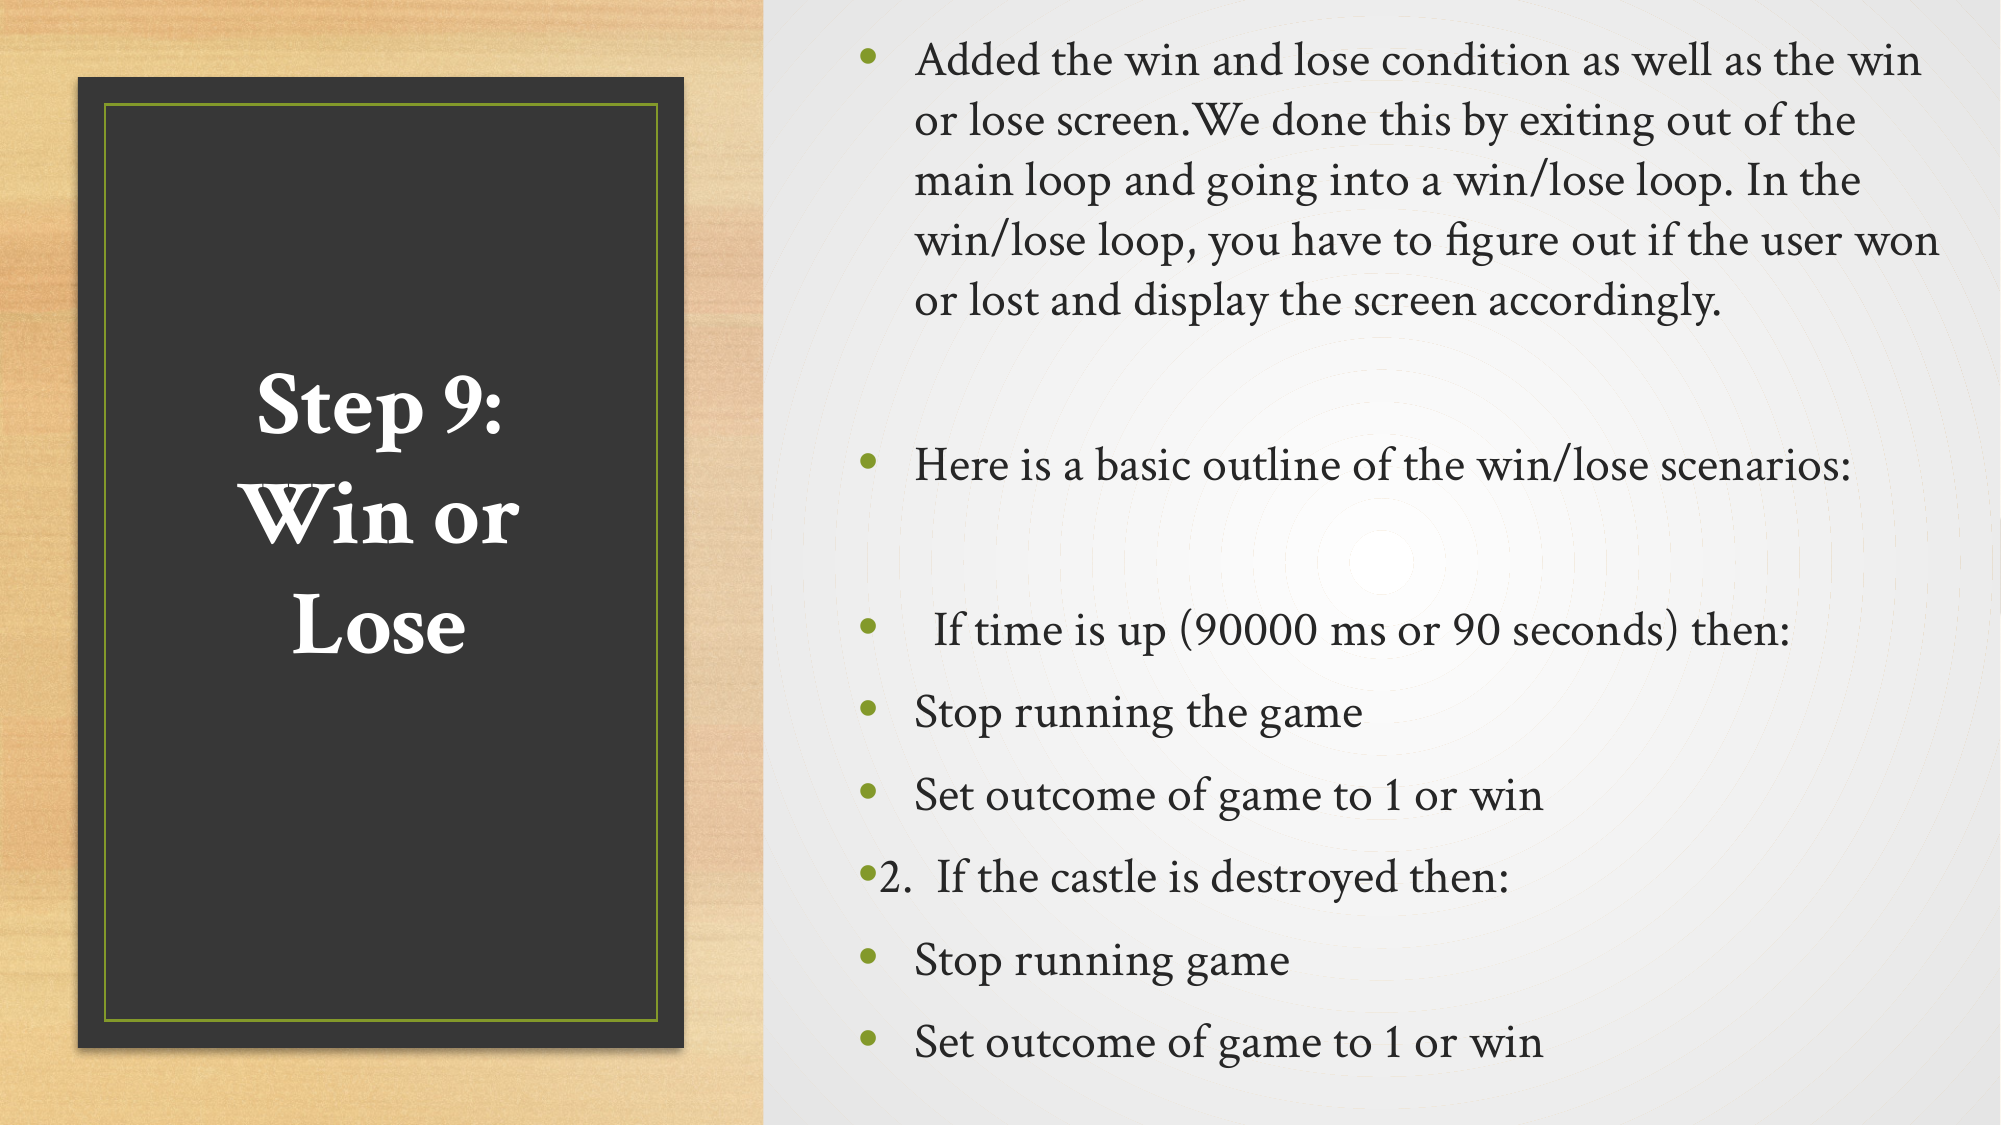

Added the win and lose condition as well as the win or lose screen.We done this by exiting out of the main loop and going into a win/lose loop. In the win/lose loop, you have to figure out if the user won or lost and display the screen accordingly.

Here is a basic outline of the win/lose scenarios:

If time is up (90000 ms or 90 seconds) then:
Stop running the game
Set outcome of game to 1 or win
2.  If the castle is destroyed then:
Stop running game
Set outcome of game to 1 or win

# Step 9: Win or Lose